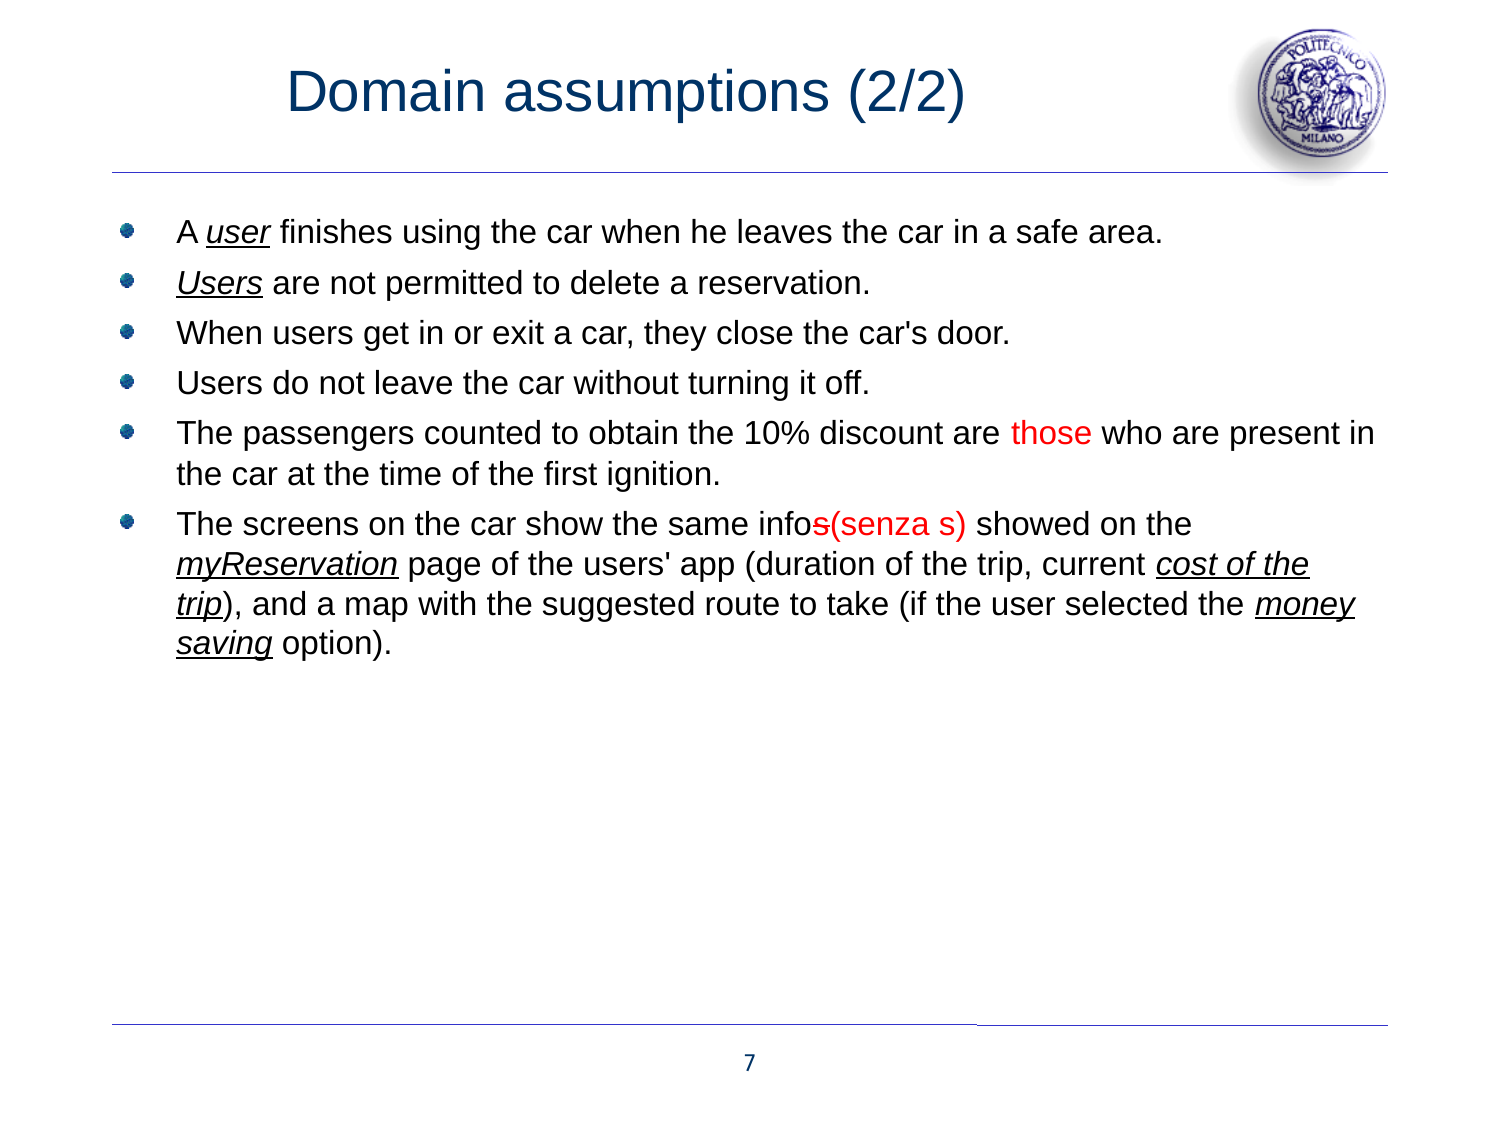

# Domain assumptions (2/2)
A user finishes using the car when he leaves the car in a safe area.
Users are not permitted to delete a reservation.
When users get in or exit a car, they close the car's door.
Users do not leave the car without turning it off.
The passengers counted to obtain the 10% discount are those who are present in the car at the time of the first ignition.
The screens on the car show the same infos(senza s) showed on the myReservation page of the users' app (duration of the trip, current cost of the trip), and a map with the suggested route to take (if the user selected the money saving option).
7